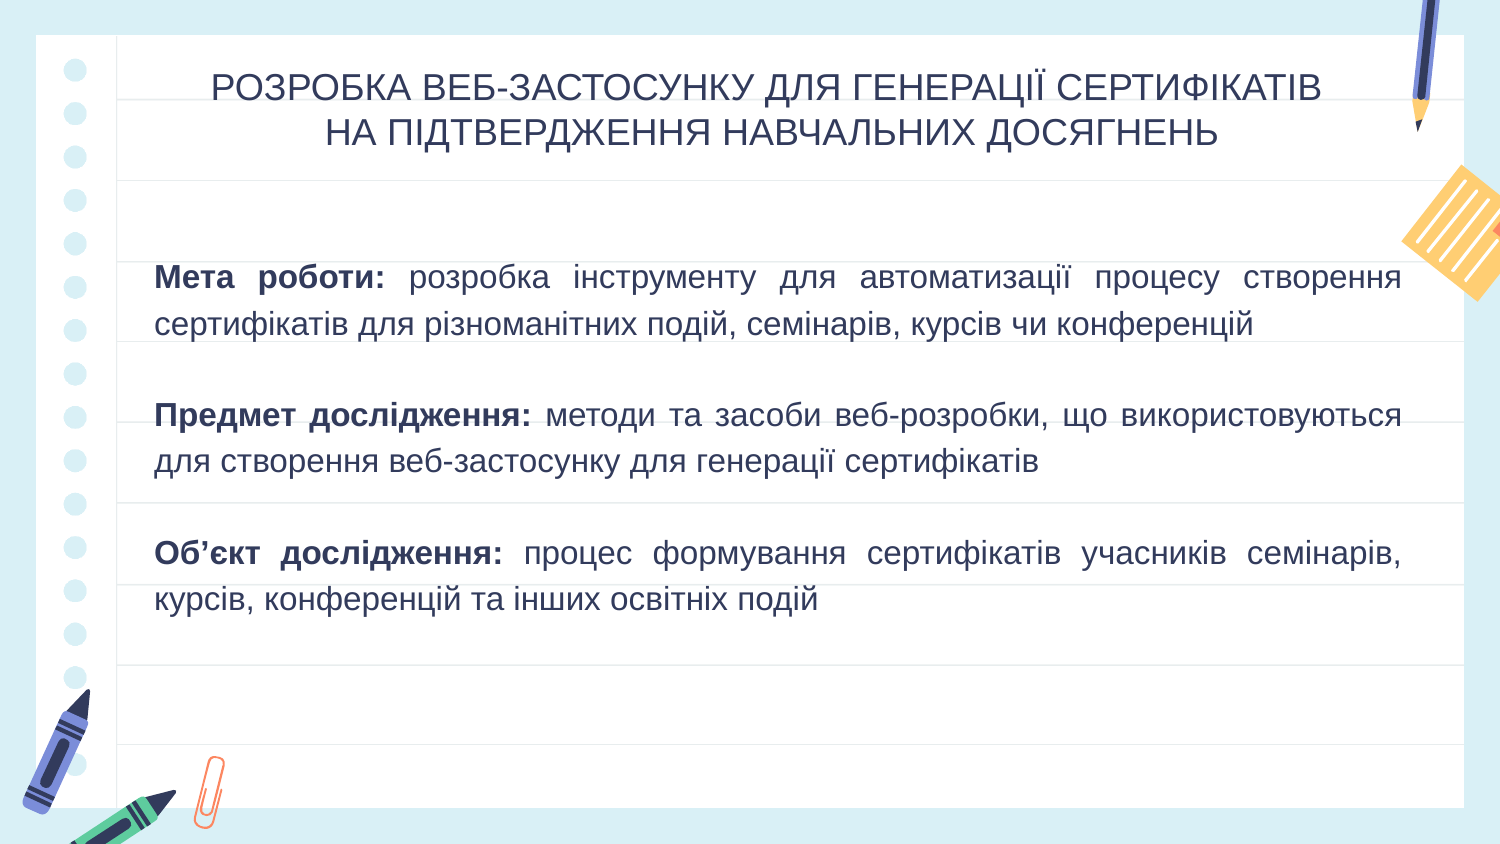

# РОЗРОБКА ВЕБ-ЗАСТОСУНКУ ДЛЯ ГЕНЕРАЦІЇ СЕРТИФІКАТІВ НА ПІДТВЕРДЖЕННЯ НАВЧАЛЬНИХ ДОСЯГНЕНЬ
Мета роботи: розробка інструменту для автоматизації процесу створення сертифікатів для різноманітних подій, семінарів, курсів чи конференцій

Предмет дослідження: методи та засоби веб-розробки, що використовуються для створення веб-застосунку для генерації сертифікатів

Об’єкт дослідження: процес формування сертифікатів учасників семінарів, курсів, конференцій та інших освітніх подій